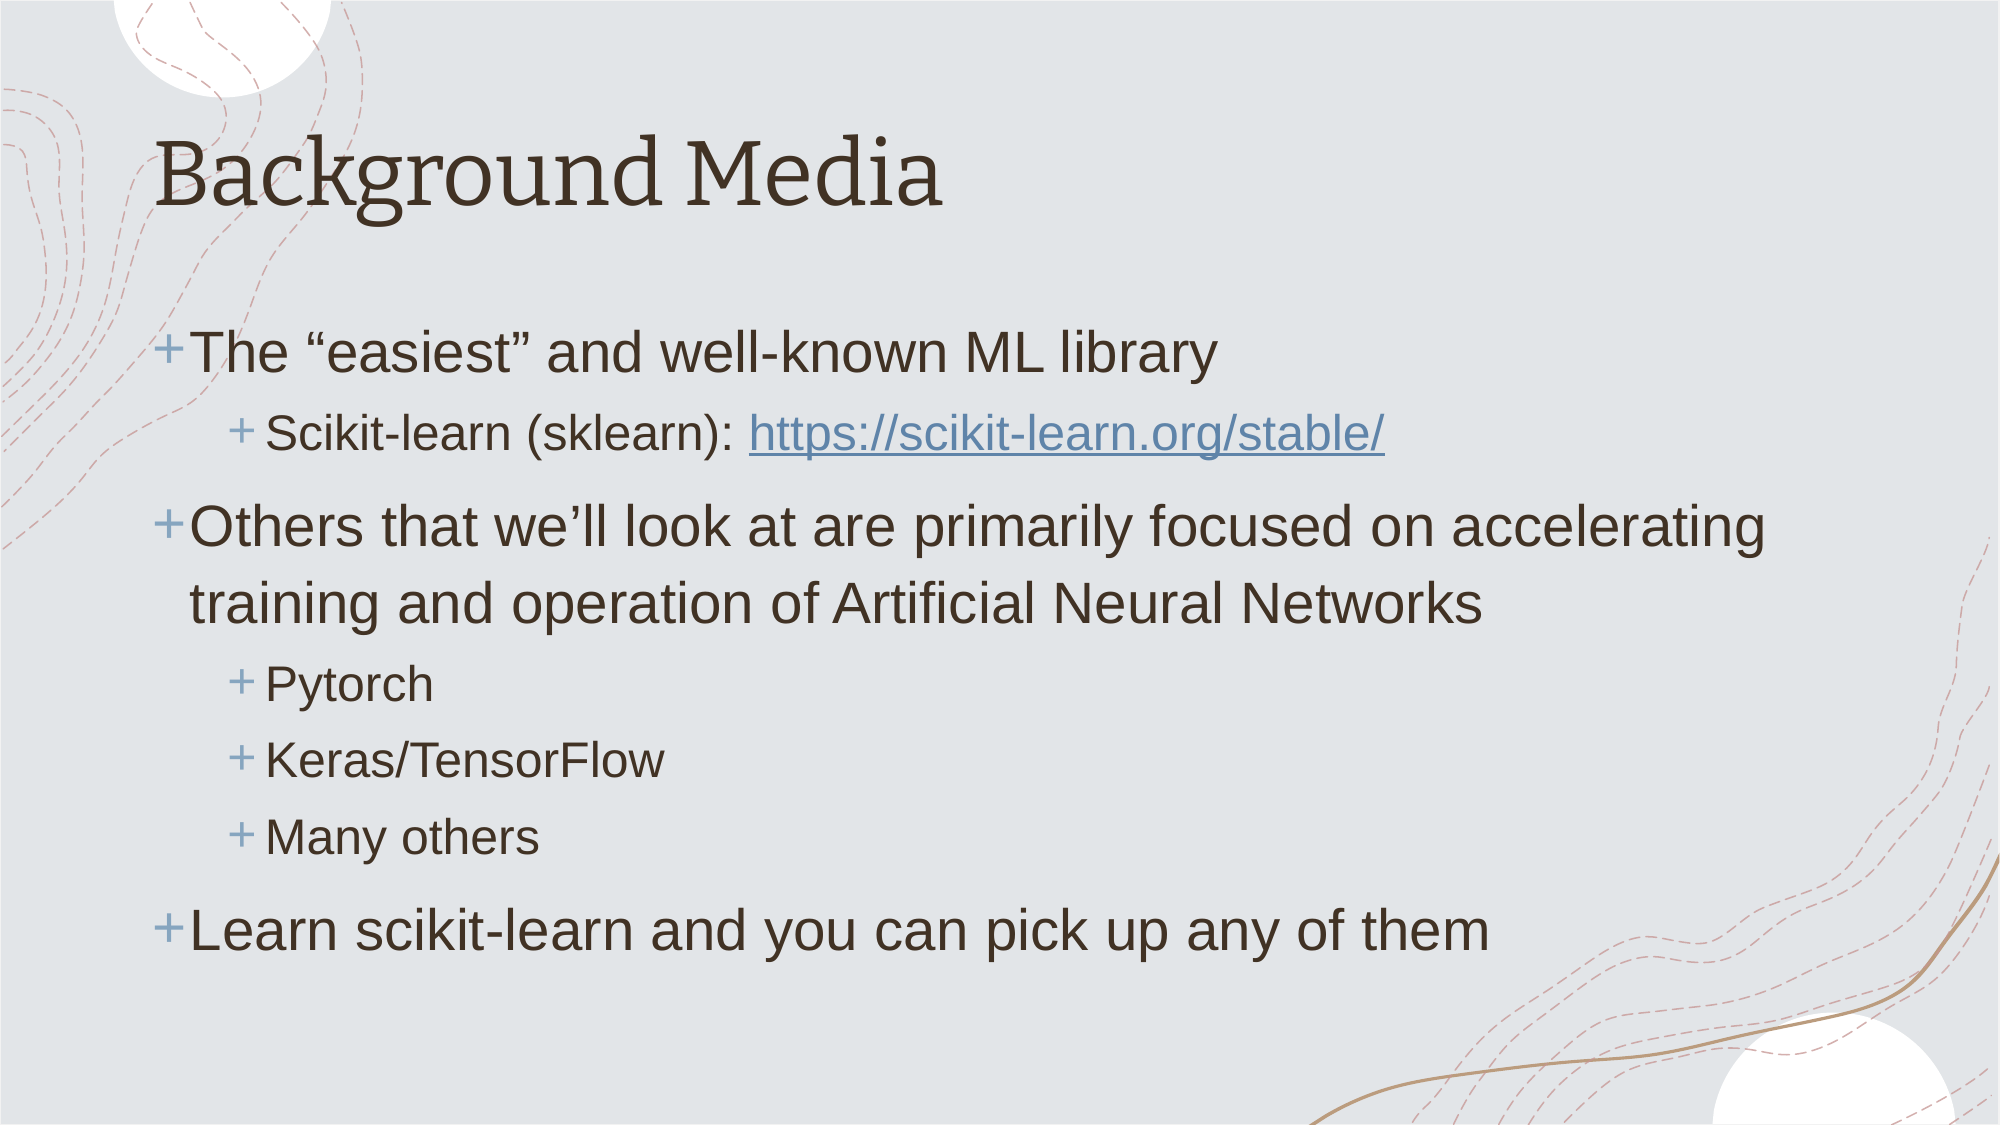

# Background Media
The “easiest” and well-known ML library
Scikit-learn (sklearn): https://scikit-learn.org/stable/
Others that we’ll look at are primarily focused on accelerating training and operation of Artificial Neural Networks
Pytorch
Keras/TensorFlow
Many others
Learn scikit-learn and you can pick up any of them